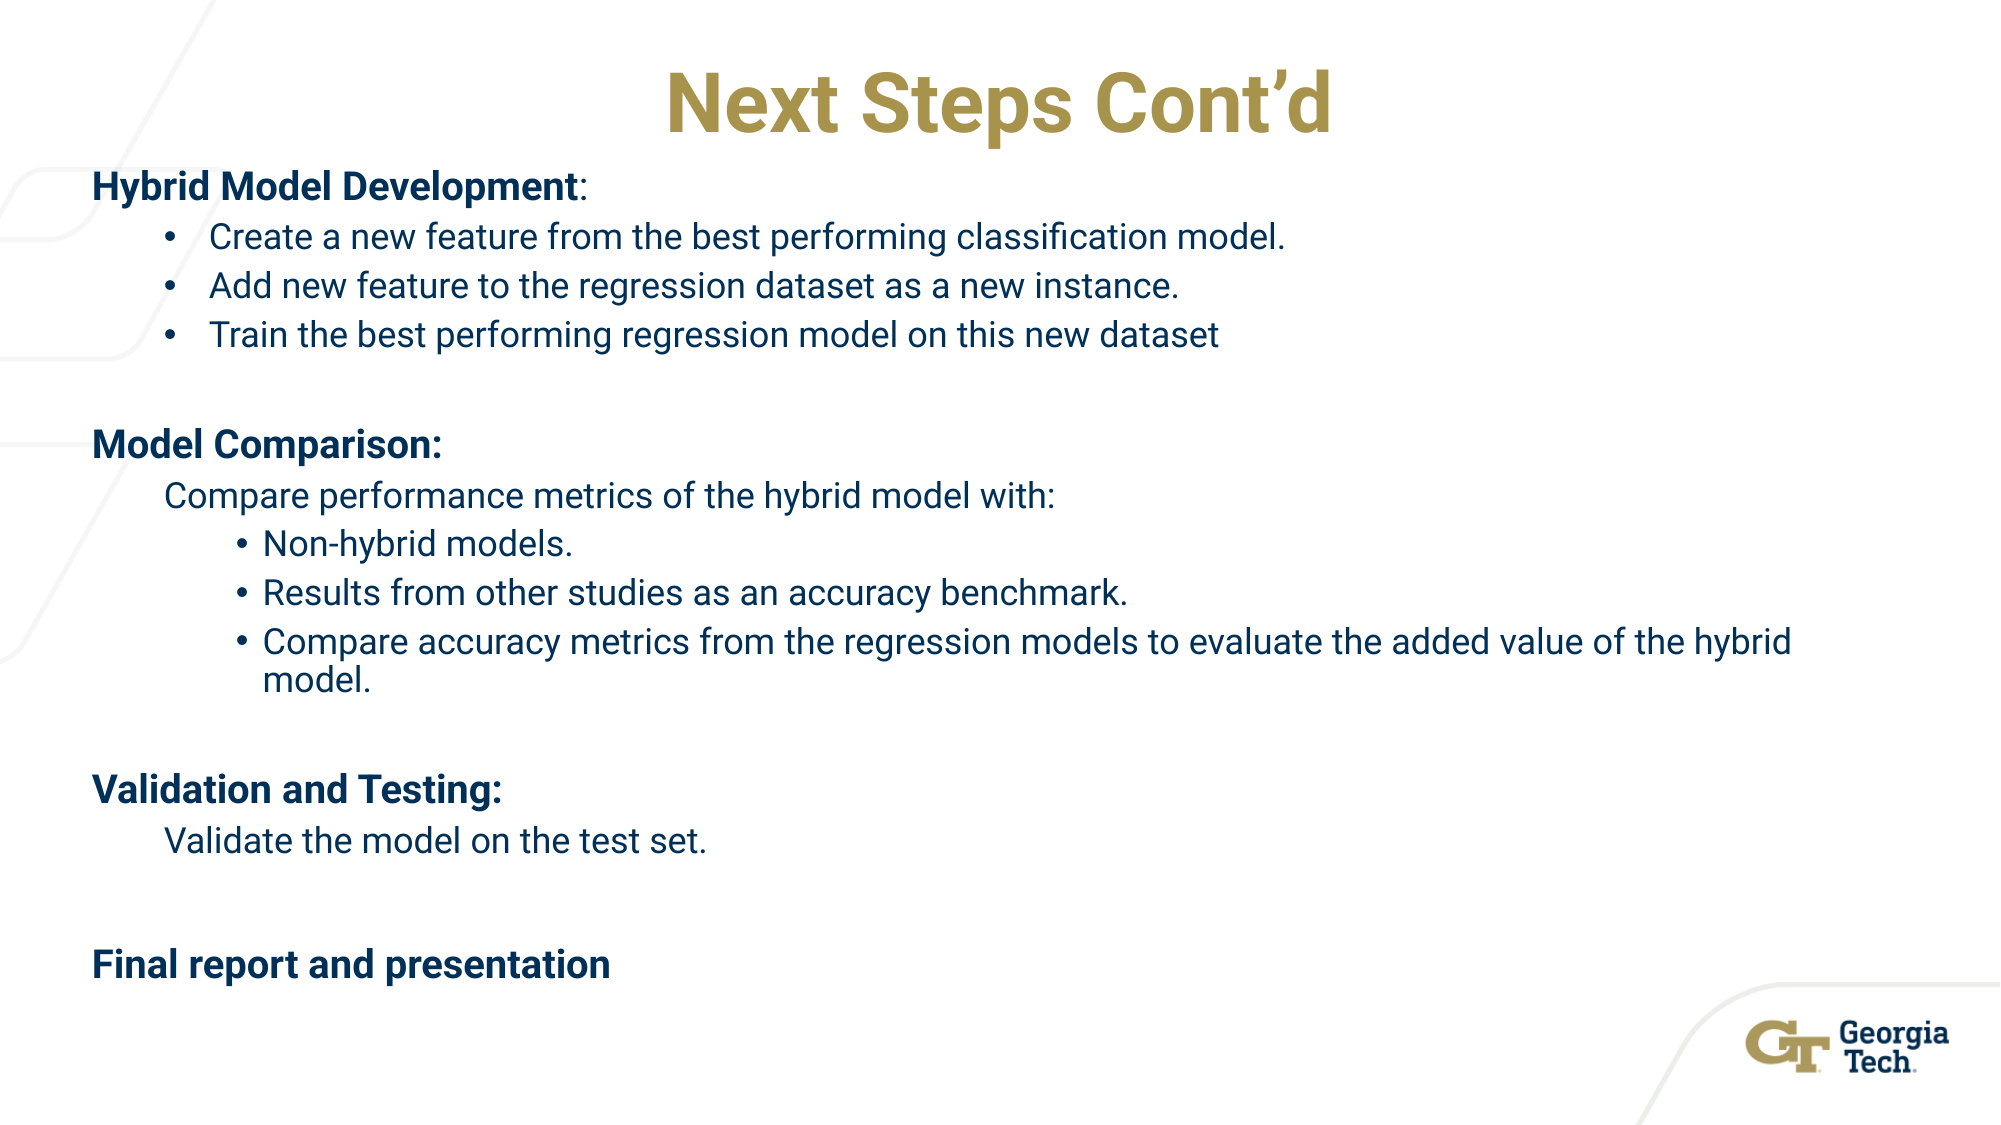

# Next Steps Cont’d
Hybrid Model Development:
Create a new feature from the best performing classification model.
Add new feature to the regression dataset as a new instance.
Train the best performing regression model on this new dataset

Model Comparison:
Compare performance metrics of the hybrid model with:
Non-hybrid models.
Results from other studies as an accuracy benchmark.
Compare accuracy metrics from the regression models to evaluate the added value of the hybrid model.

Validation and Testing:
Validate the model on the test set.

Final report and presentation